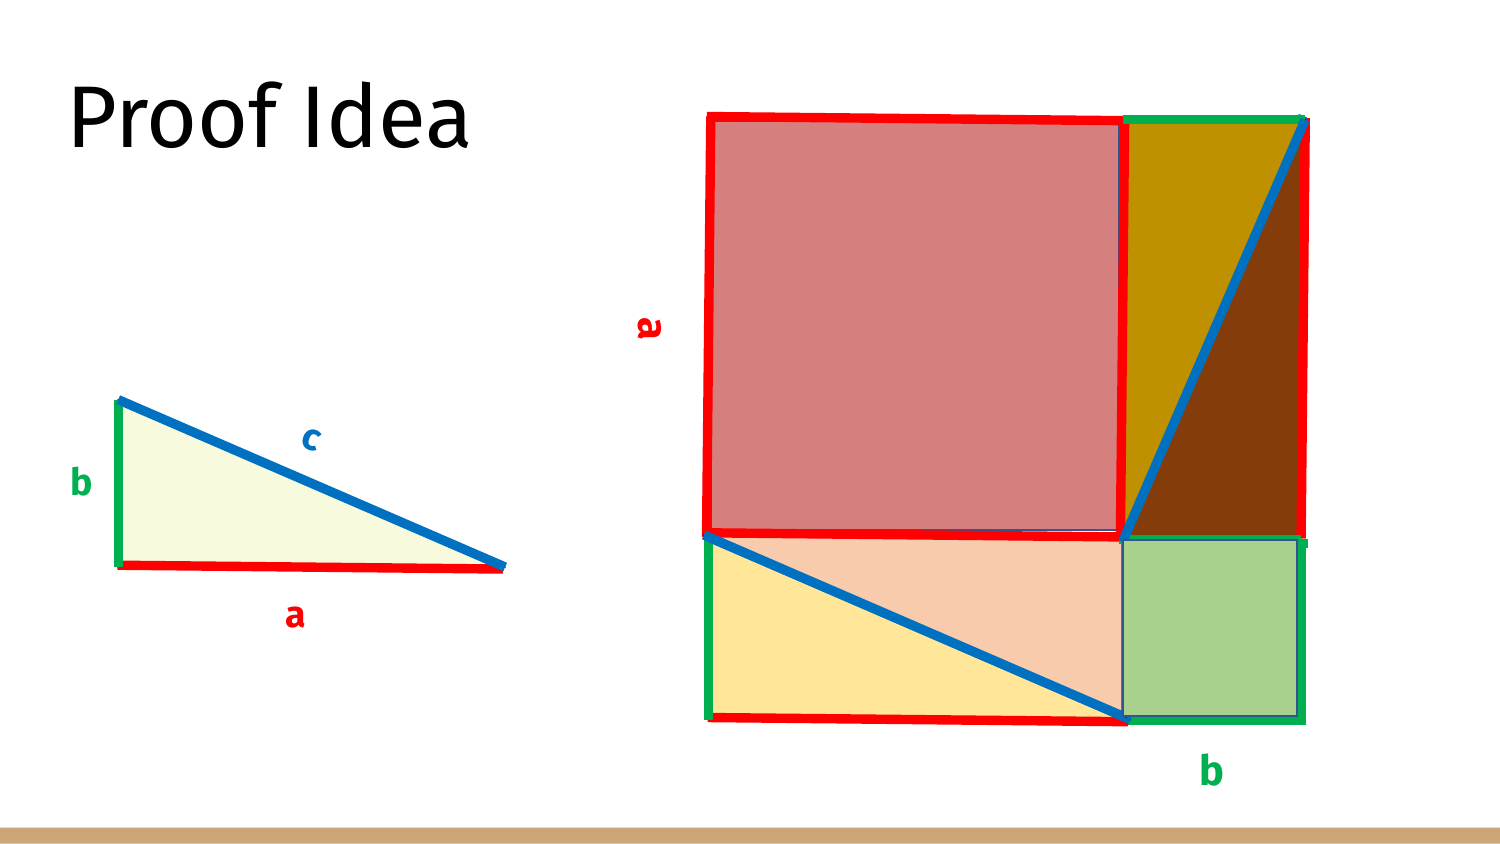

# Proof Idea

a

b
c

b
a